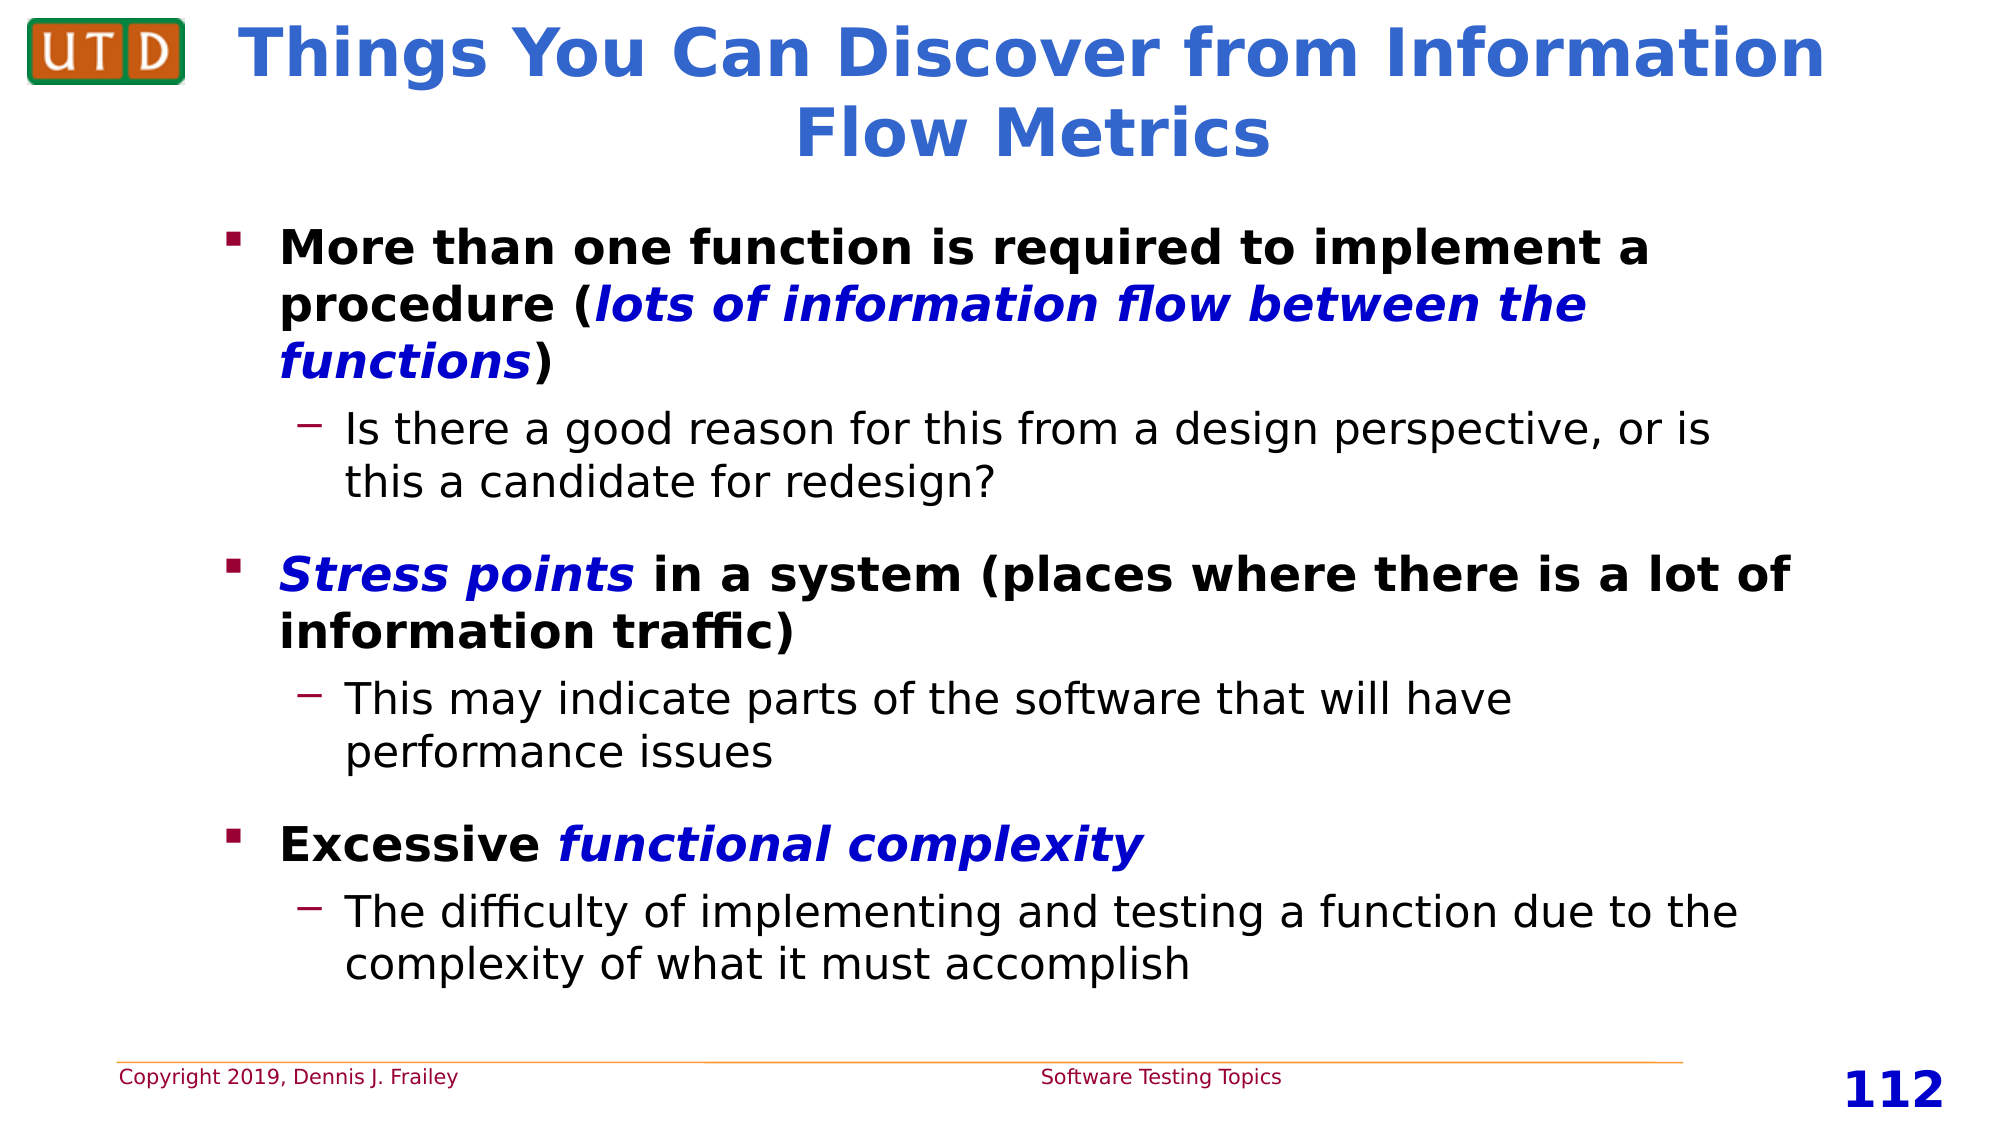

# Things You Can Discover from Information Flow Metrics
More than one function is required to implement a procedure (lots of information flow between the functions)
Is there a good reason for this from a design perspective, or is this a candidate for redesign?
Stress points in a system (places where there is a lot of information traffic)
This may indicate parts of the software that will have performance issues
Excessive functional complexity
The difficulty of implementing and testing a function due to the complexity of what it must accomplish